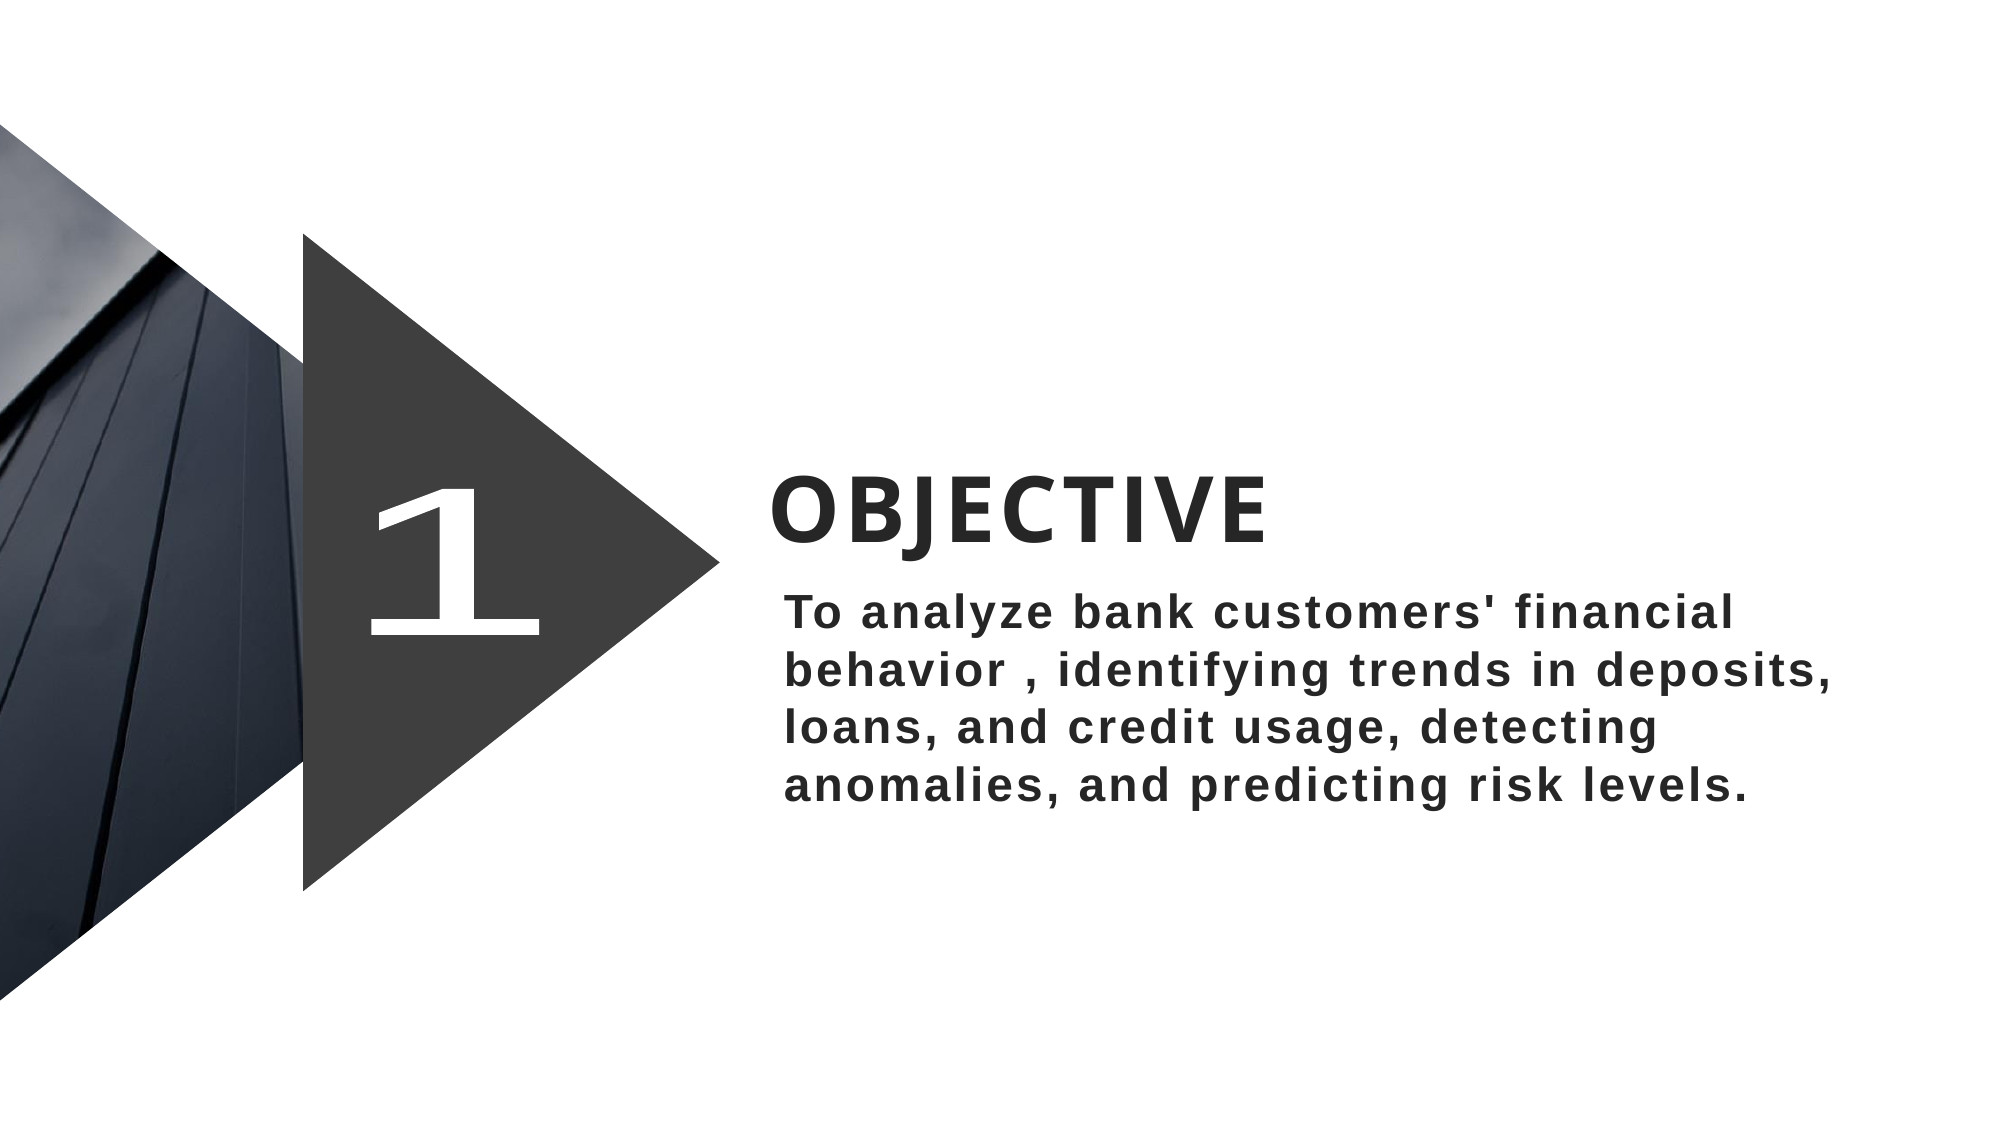

# OBJECTIVE
1
To analyze bank customers' financial behavior , identifying trends in deposits, loans, and credit usage, detecting anomalies, and predicting risk levels.